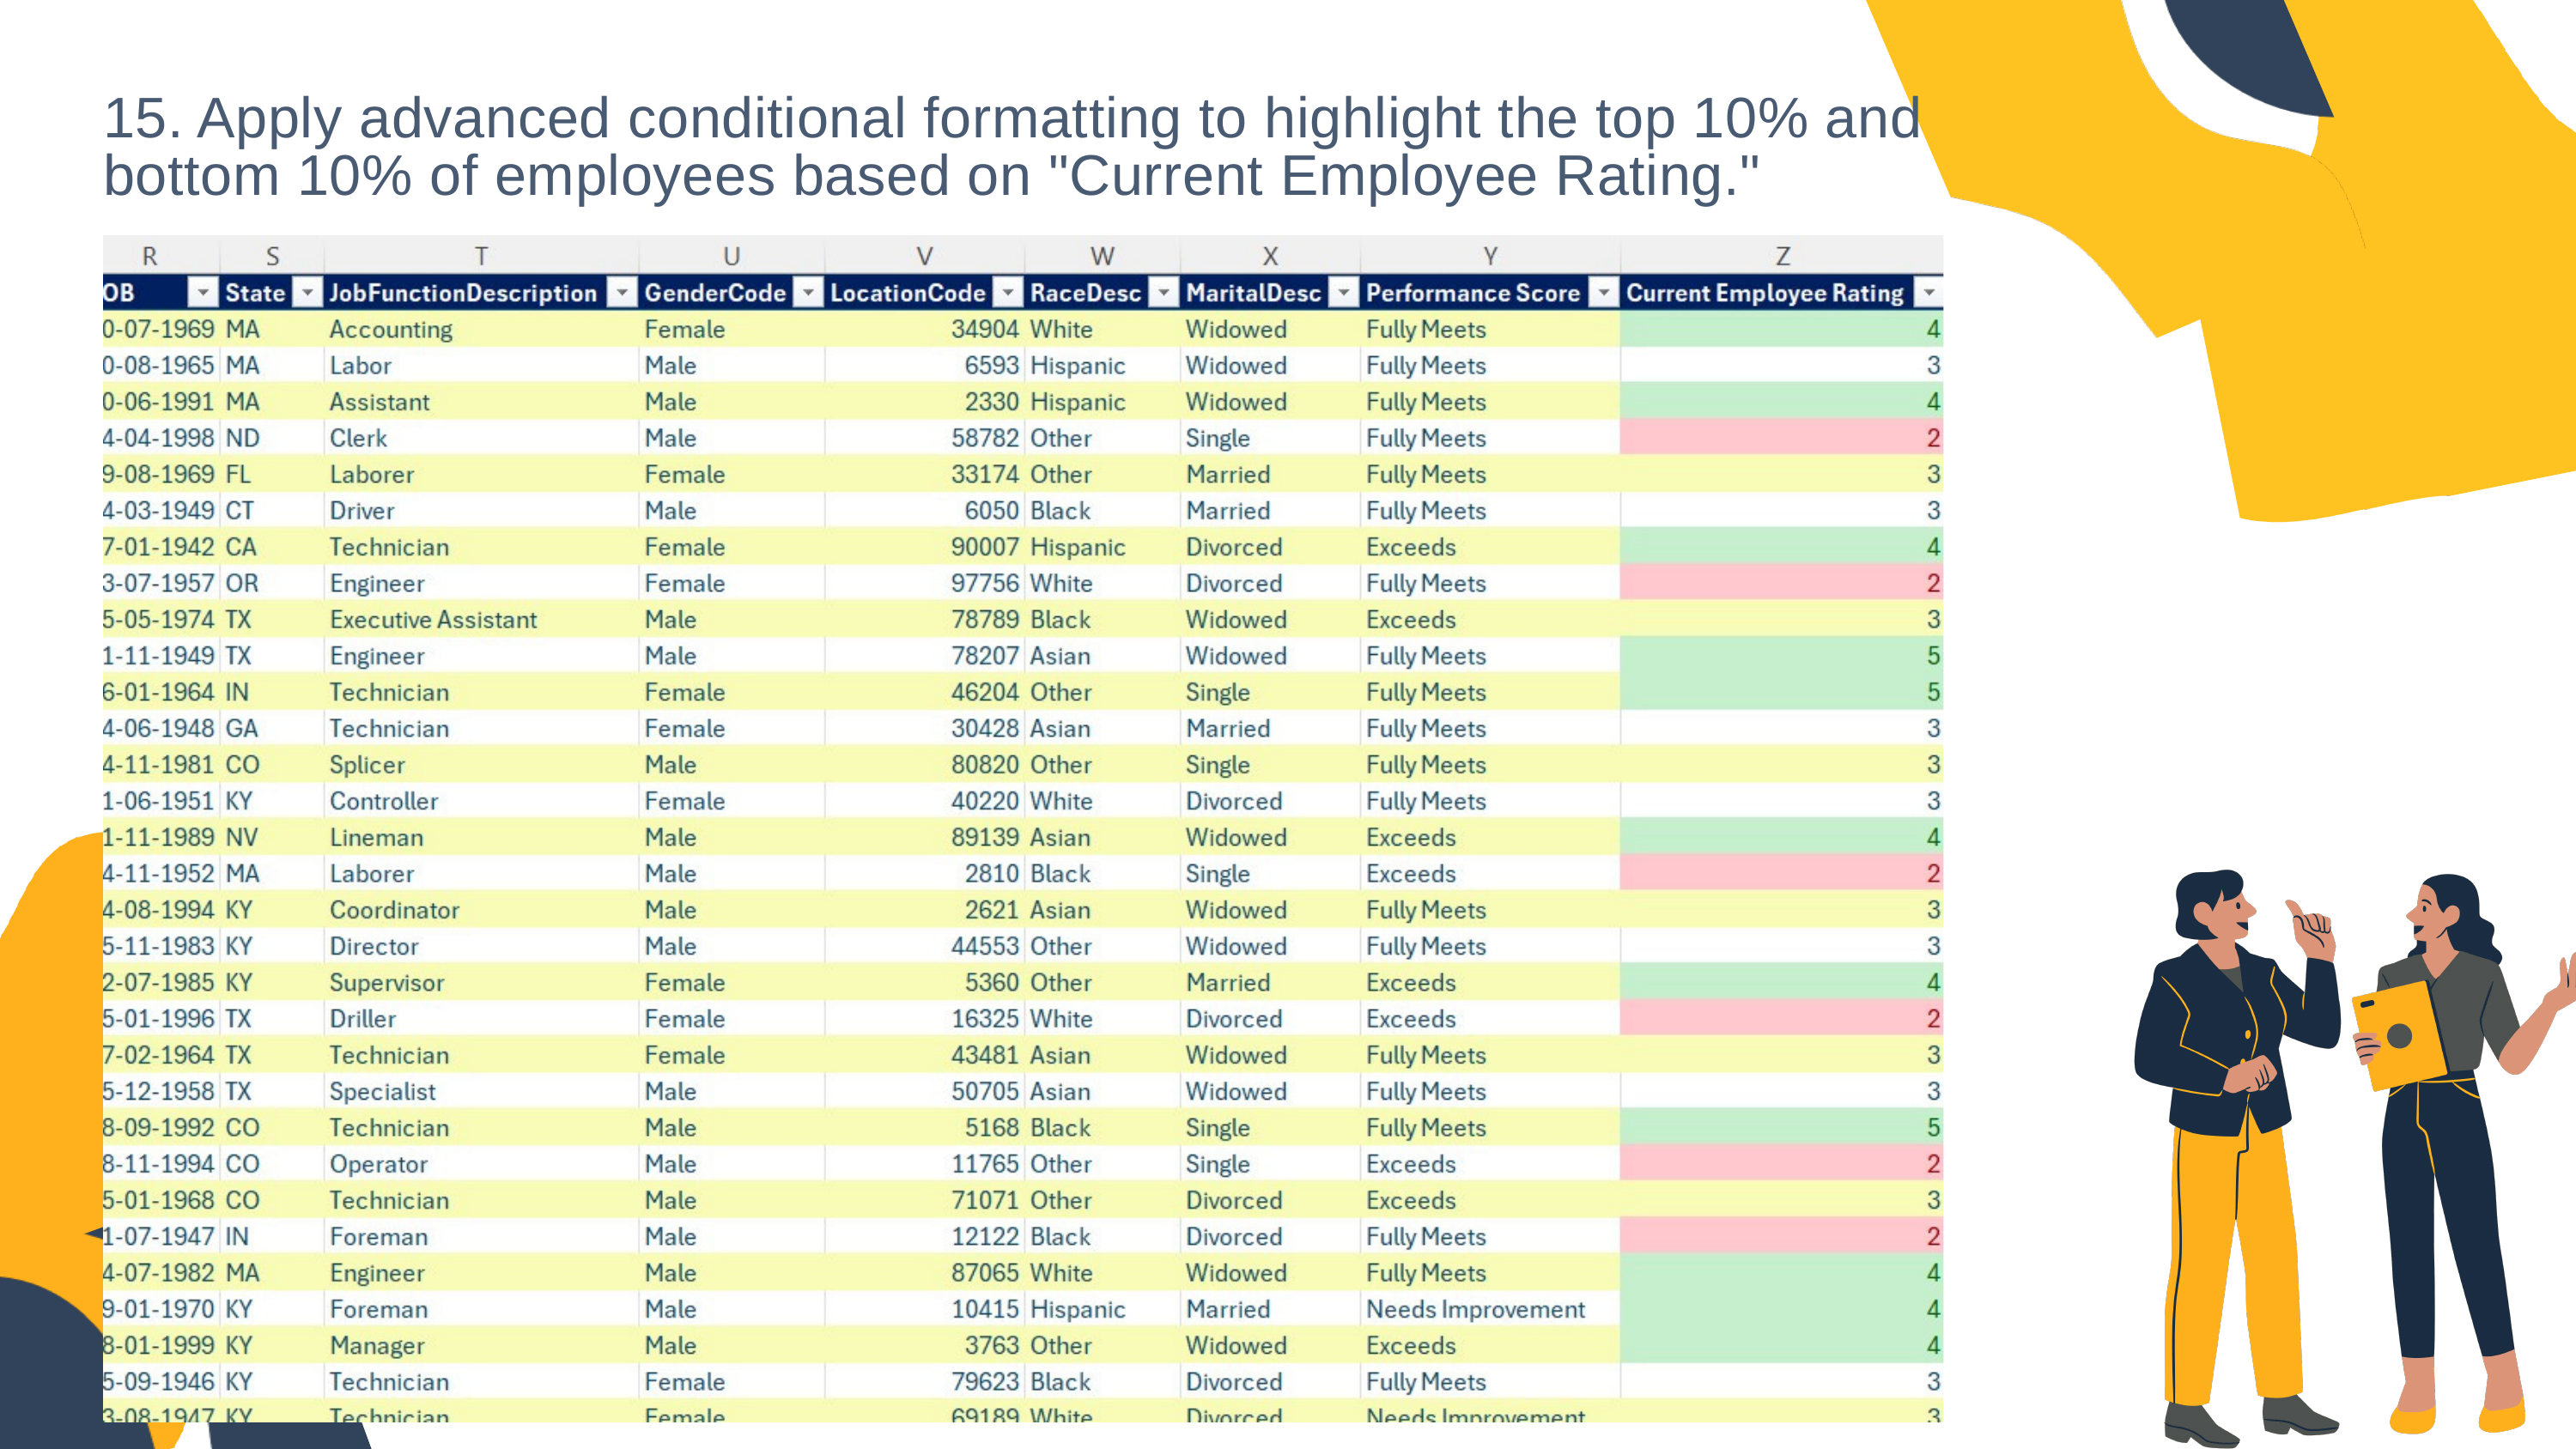

15. Apply advanced conditional formatting to highlight the top 10% and bottom 10% of employees based on "Current Employee Rating."